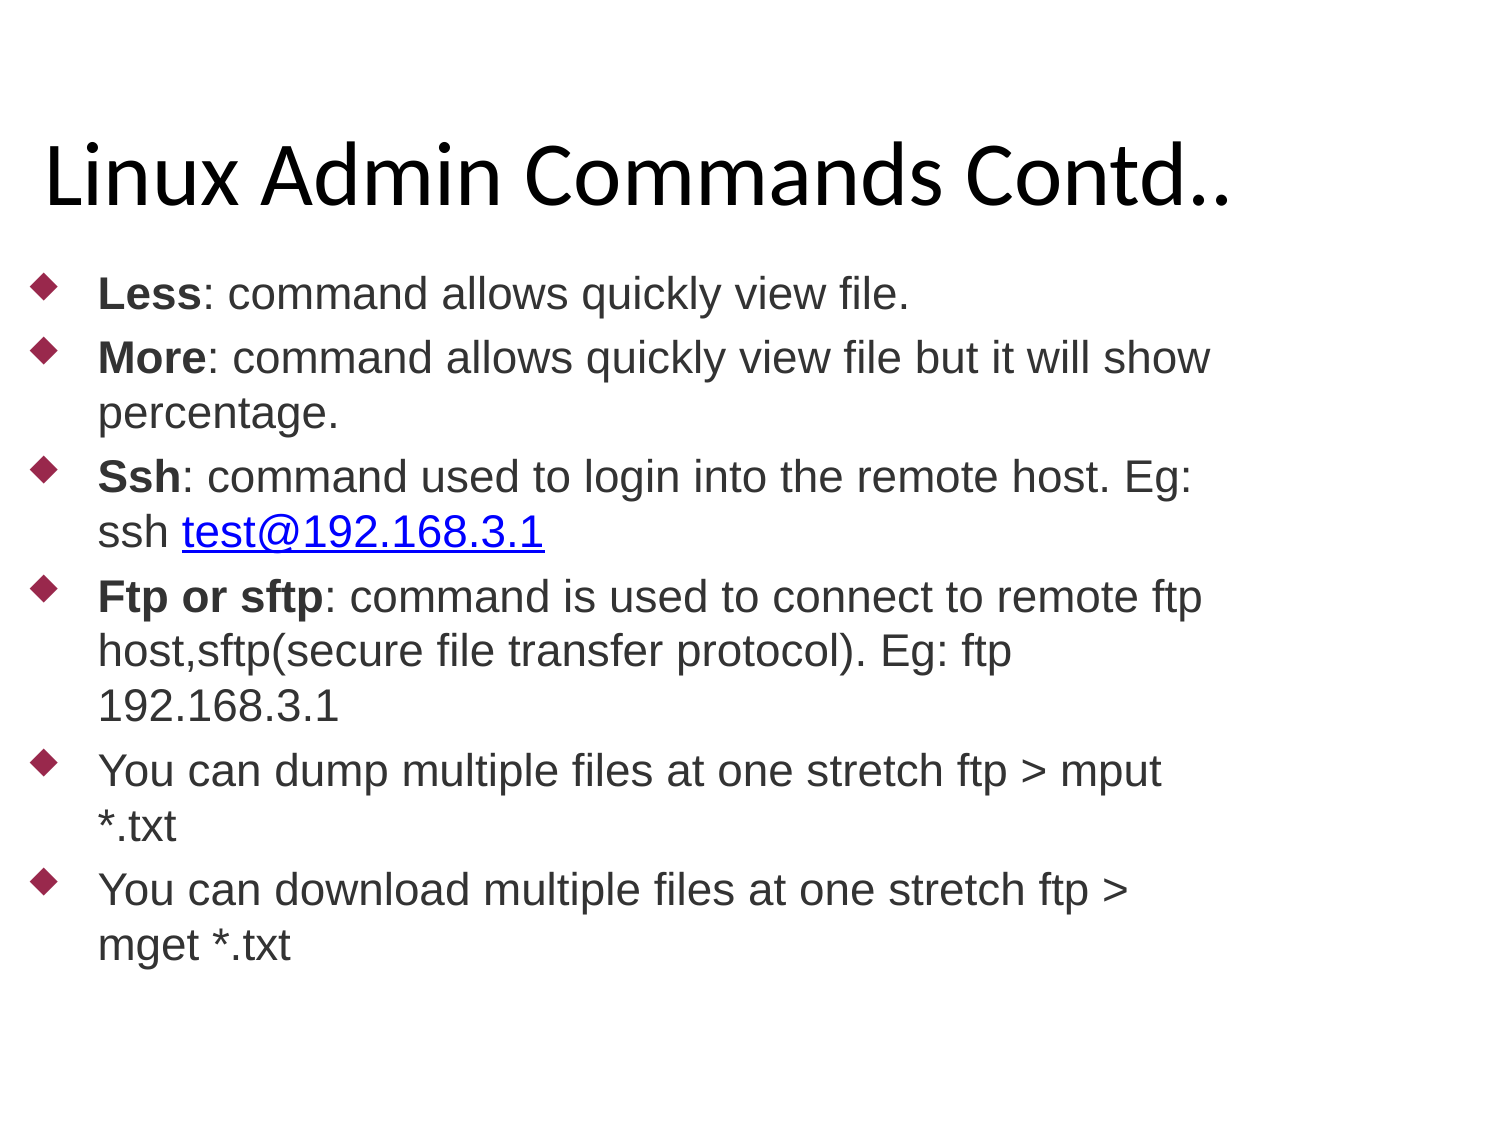

Linux Admin Commands Contd..
Less: command allows quickly view file.
More: command allows quickly view file but it will show percentage.
Ssh: command used to login into the remote host. Eg: ssh test@192.168.3.1
Ftp or sftp: command is used to connect to remote ftp host,sftp(secure file transfer protocol). Eg: ftp 192.168.3.1
You can dump multiple files at one stretch ftp > mput *.txt
You can download multiple files at one stretch ftp > mget *.txt